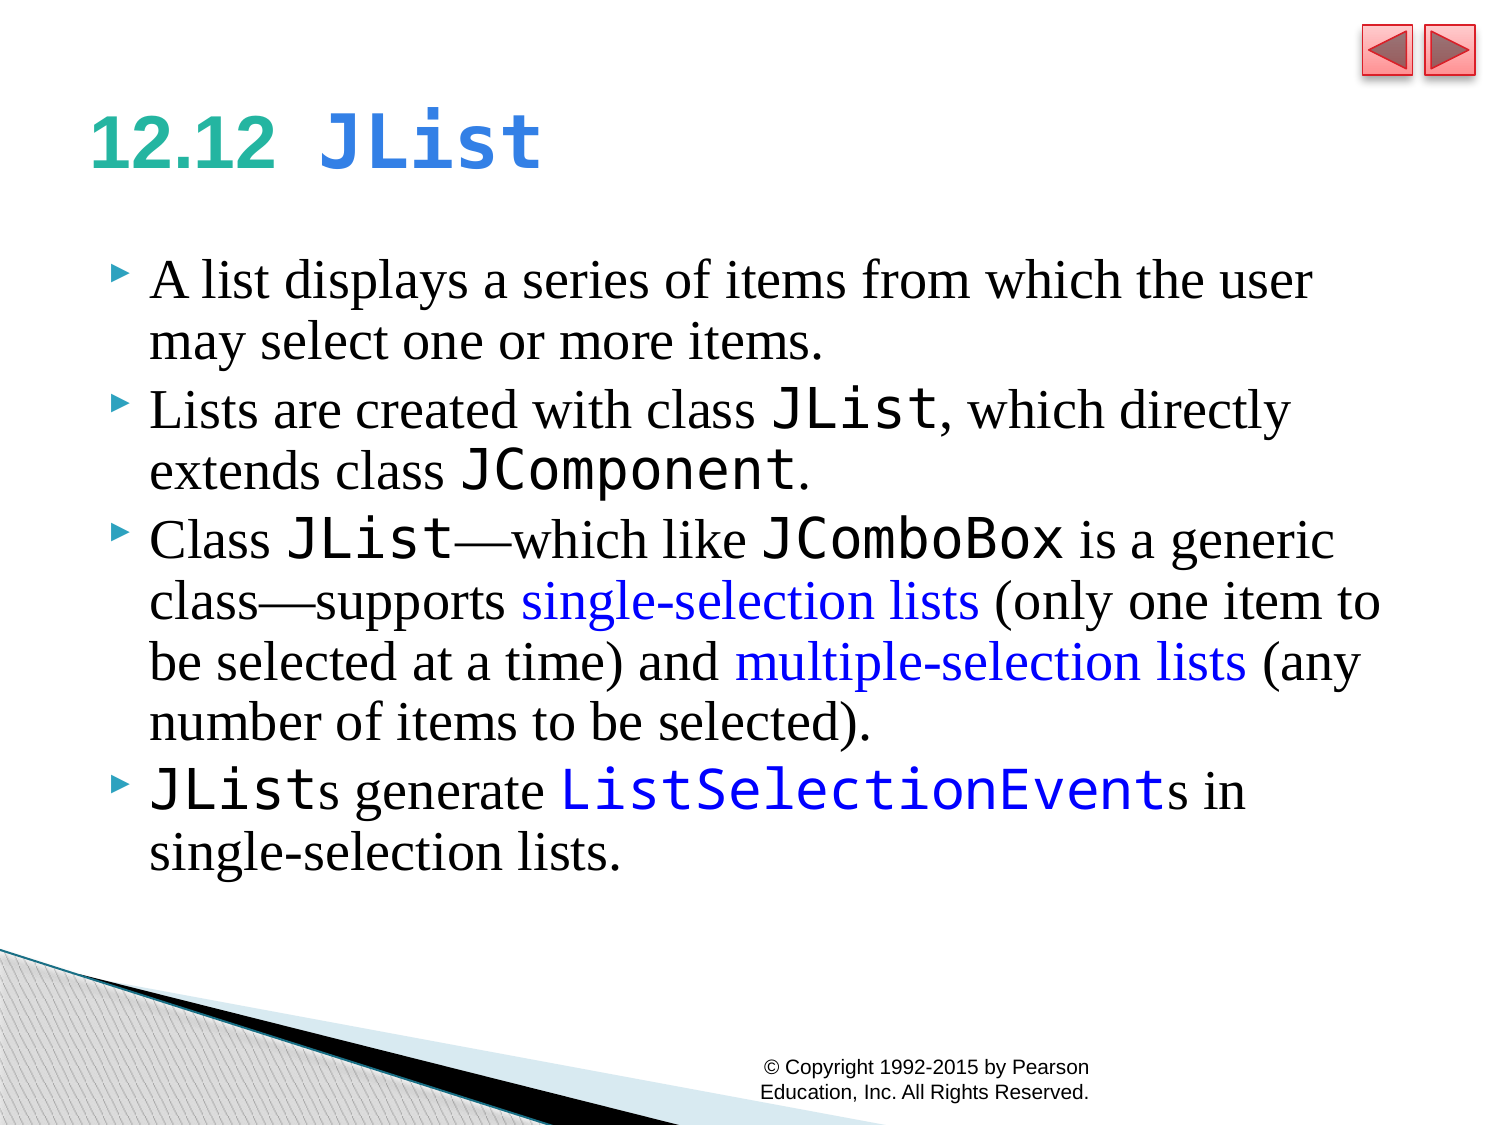

# 12.12  JList
A list displays a series of items from which the user may select one or more items.
Lists are created with class JList, which directly extends class JComponent.
Class JList—which like JComboBox is a generic class—supports single-selection lists (only one item to be selected at a time) and multiple-selection lists (any number of items to be selected).
JLists generate ListSelectionEvents in single-selection lists.
© Copyright 1992-2015 by Pearson Education, Inc. All Rights Reserved.